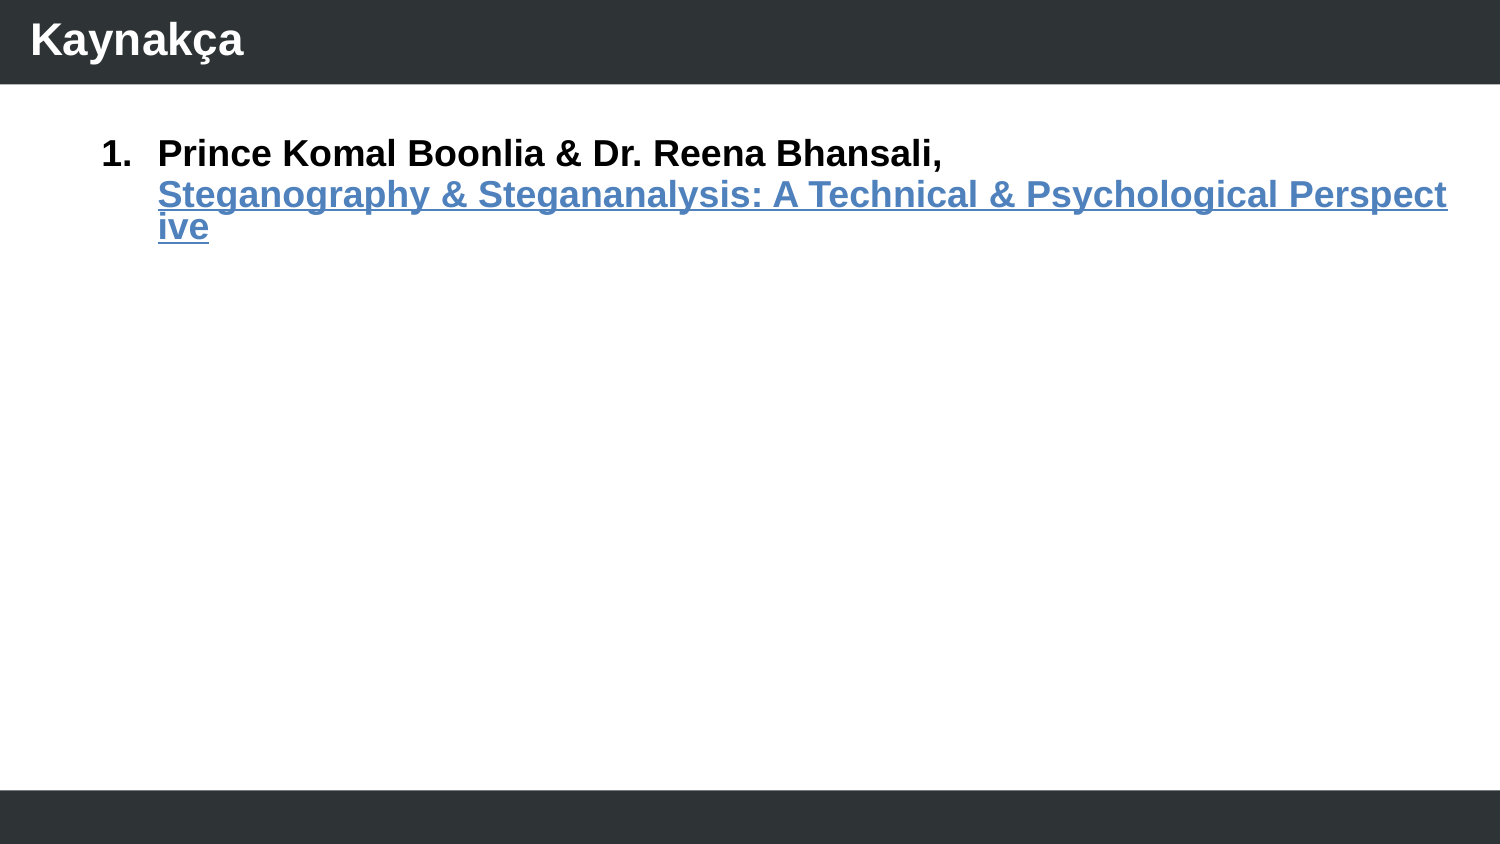

# Kaynakça
Prince Komal Boonlia & Dr. Reena Bhansali, Steganography & Stegananalysis: A Technical & Psychological Perspective